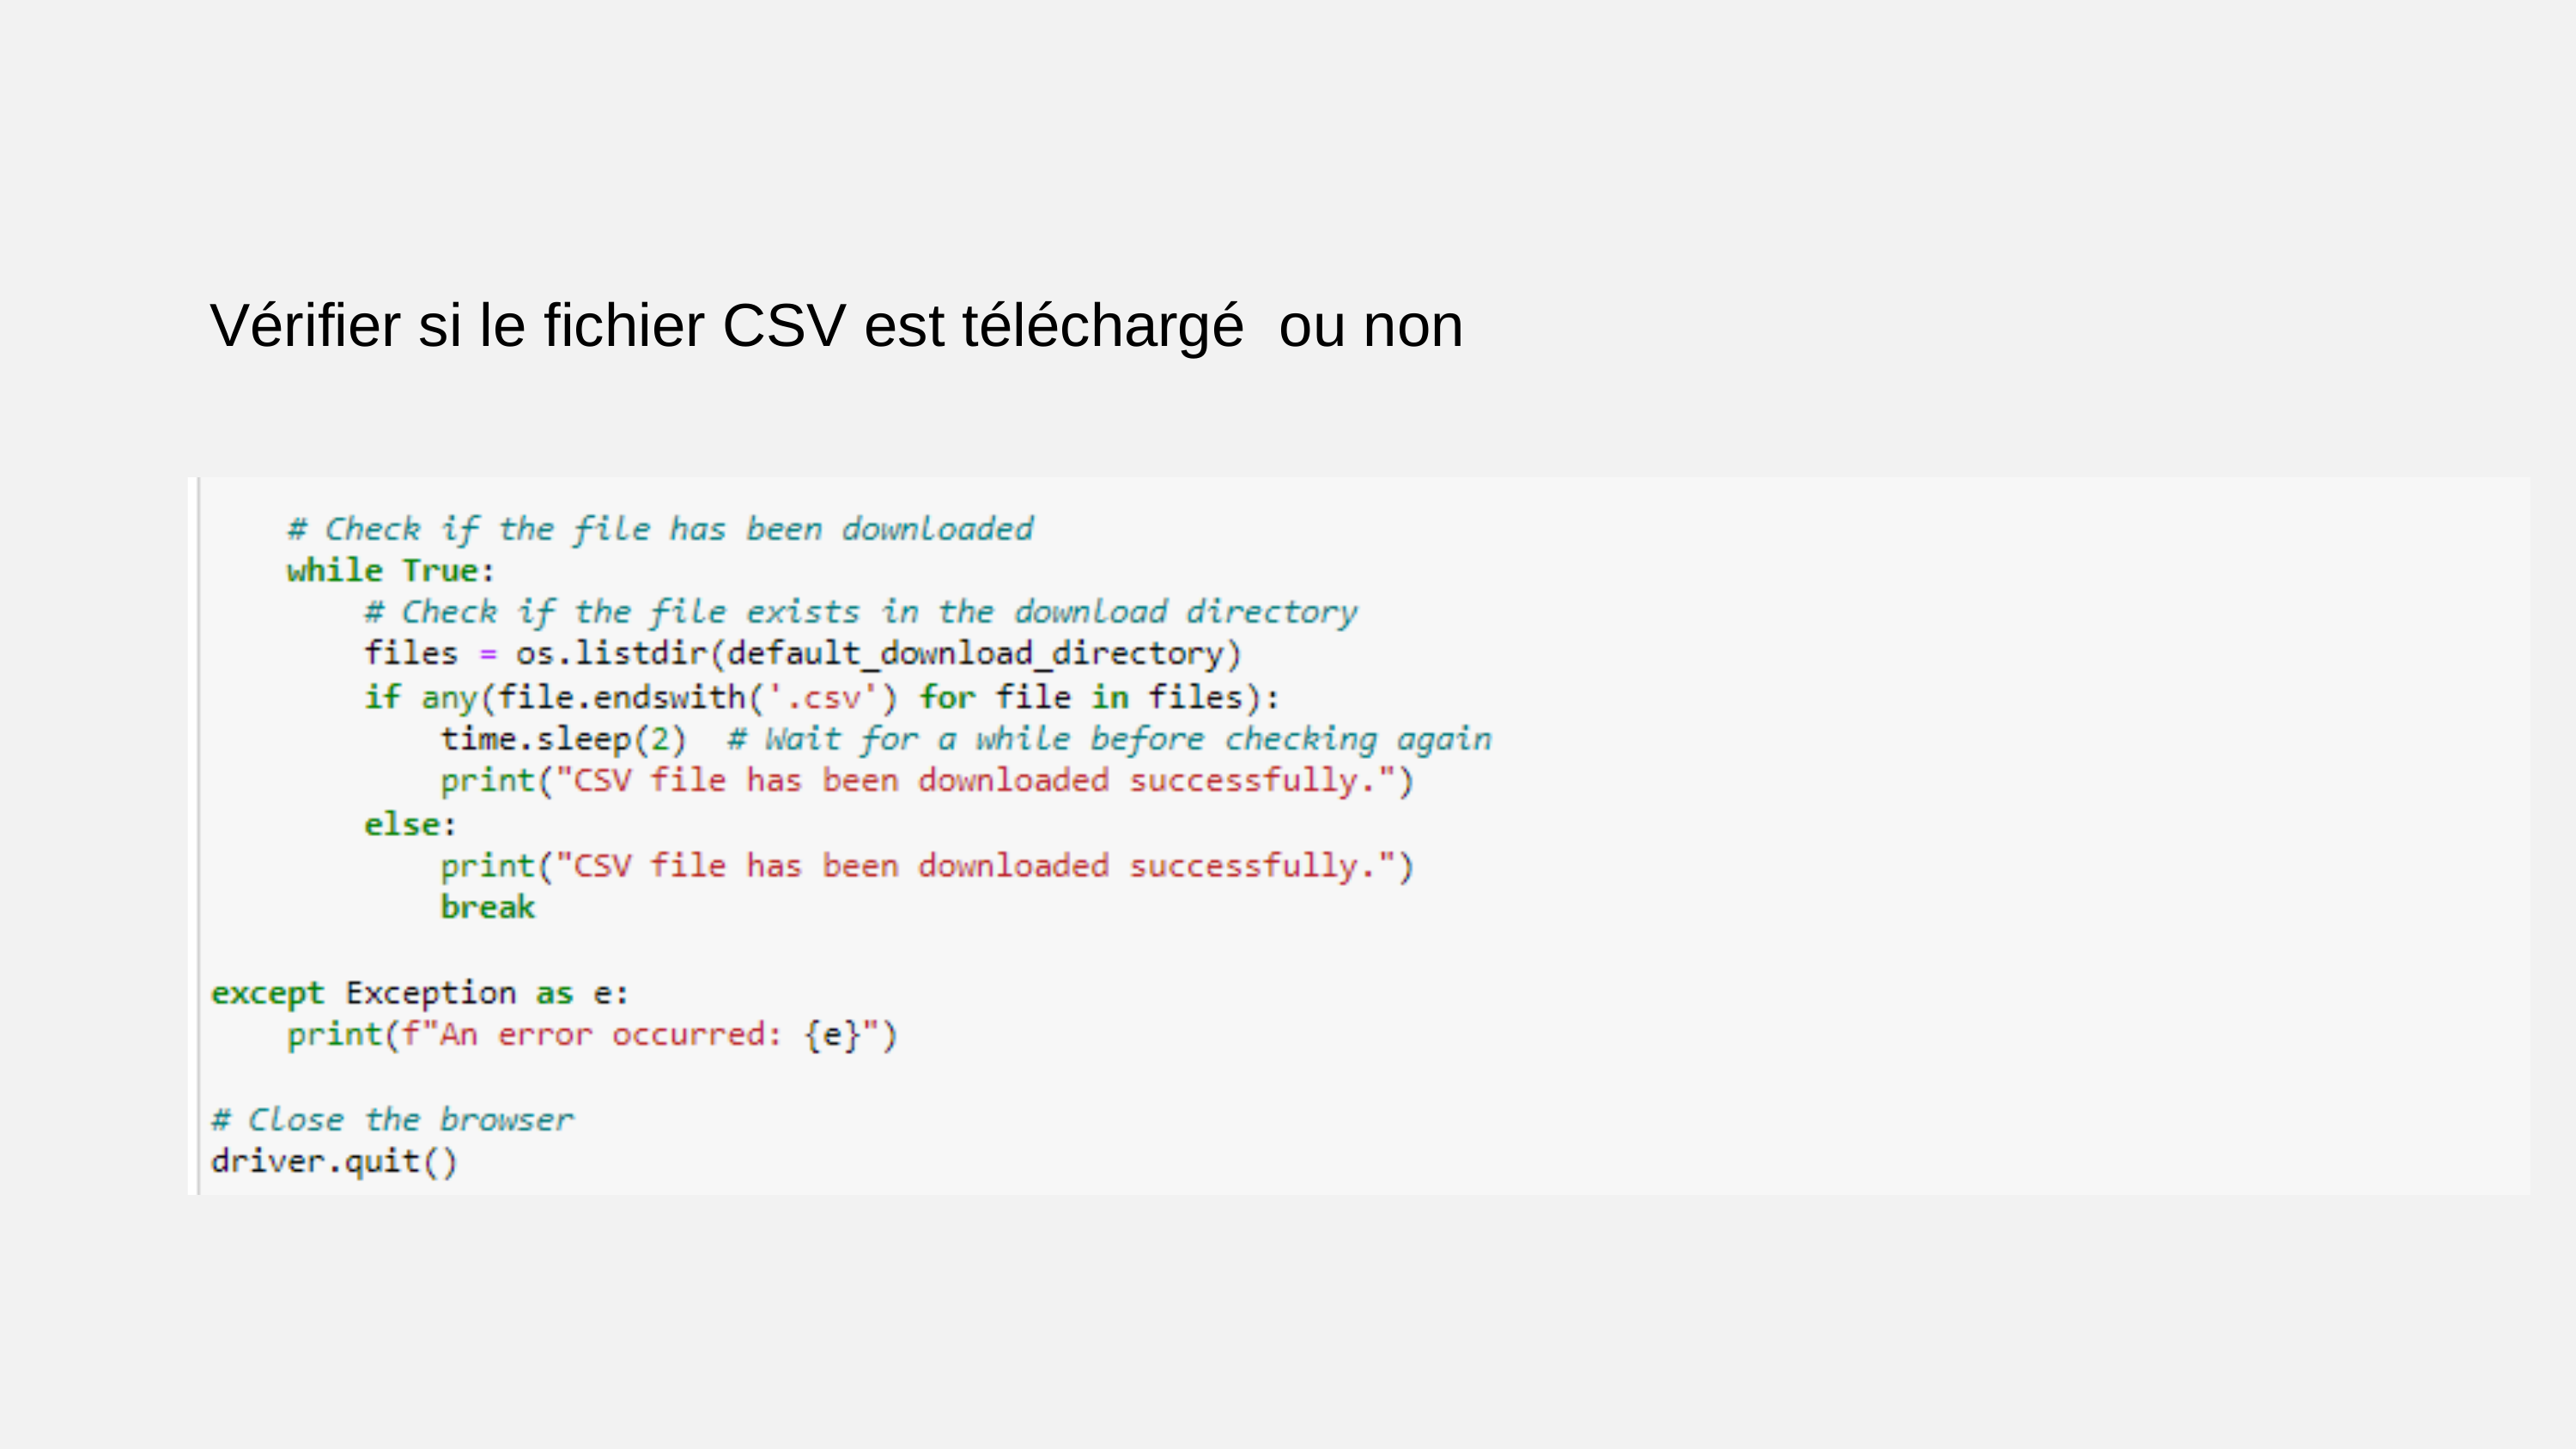

Vérifier si le fichier CSV est téléchargé  ou non